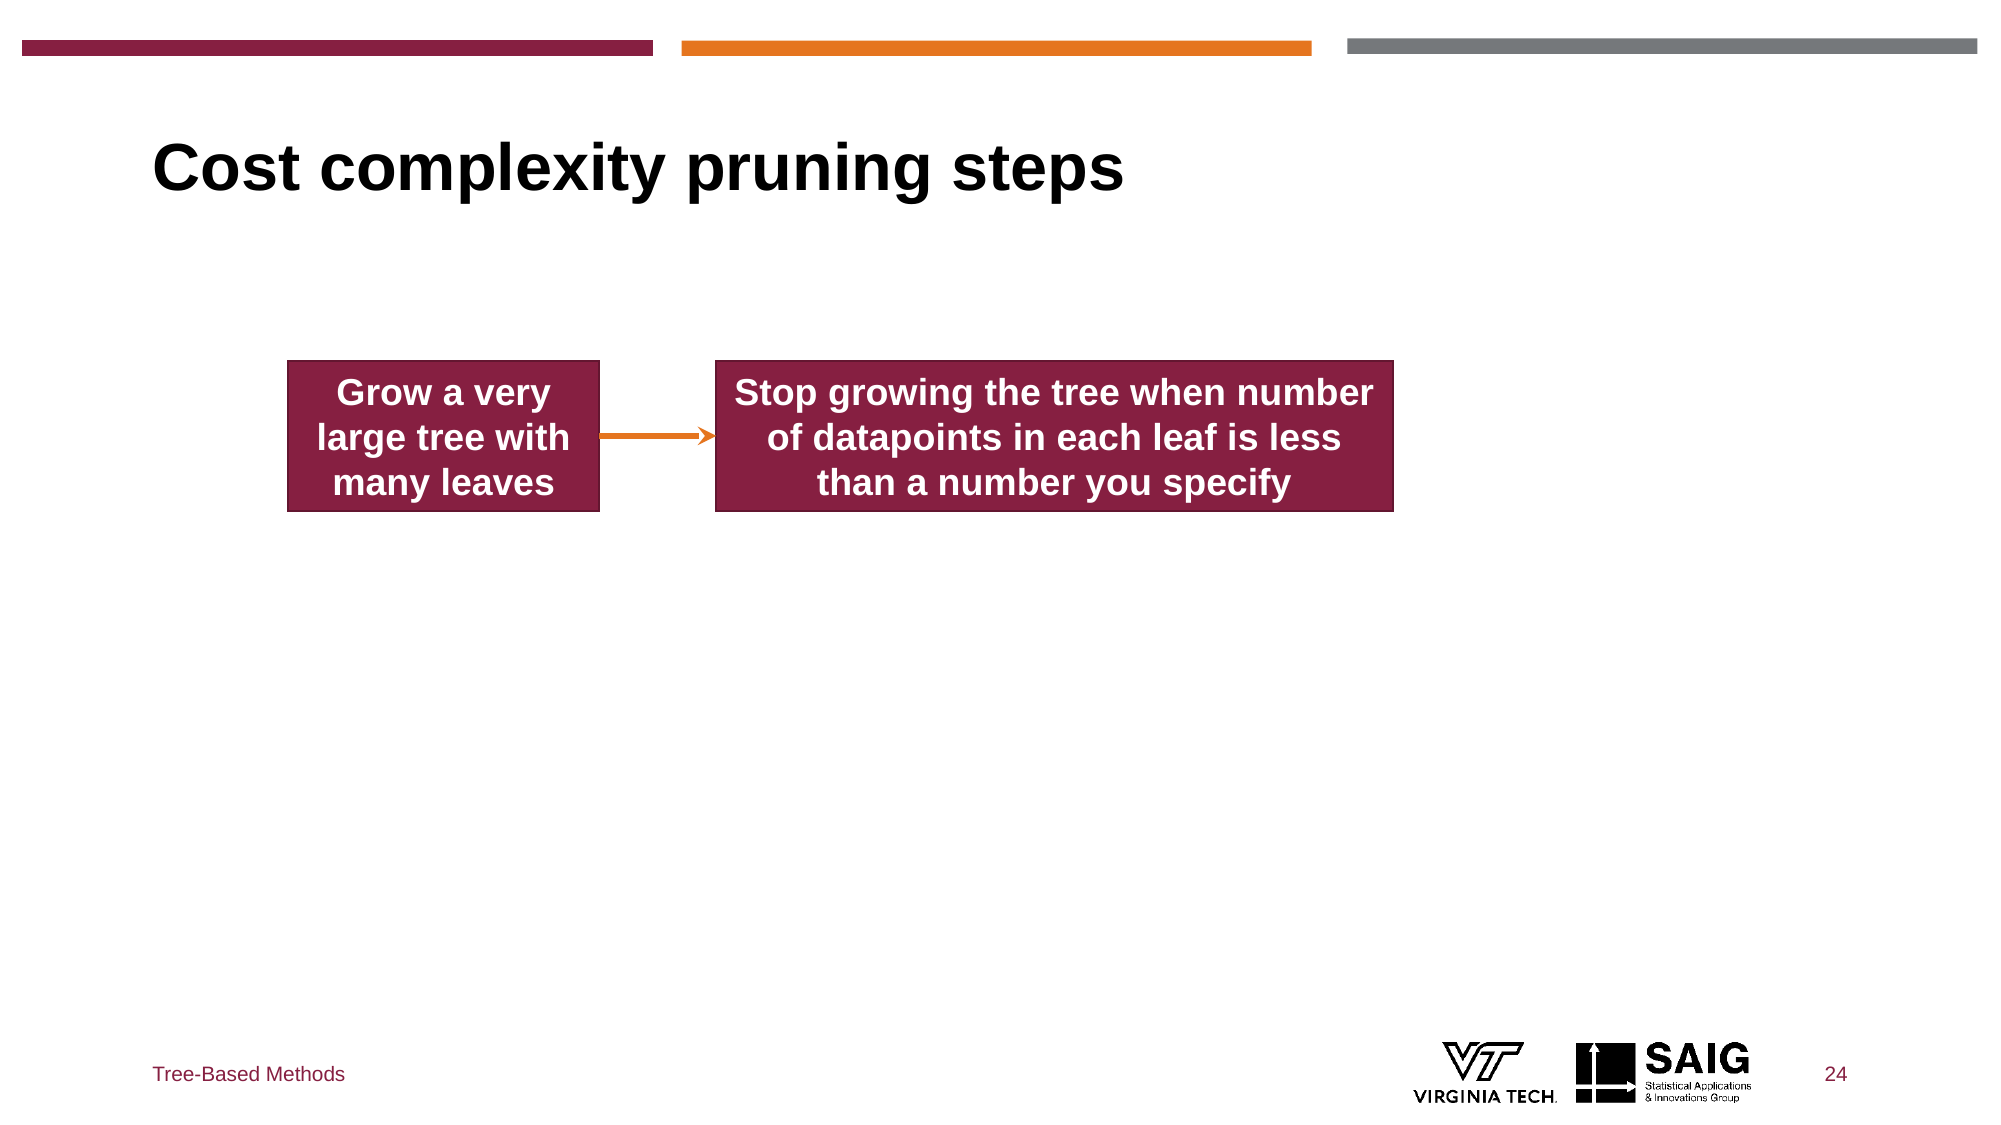

# Cost complexity pruning steps
Grow a very large tree with many leaves
Stop growing the tree when number of datapoints in each leaf is less than a number you specify
Tree-Based Methods
24